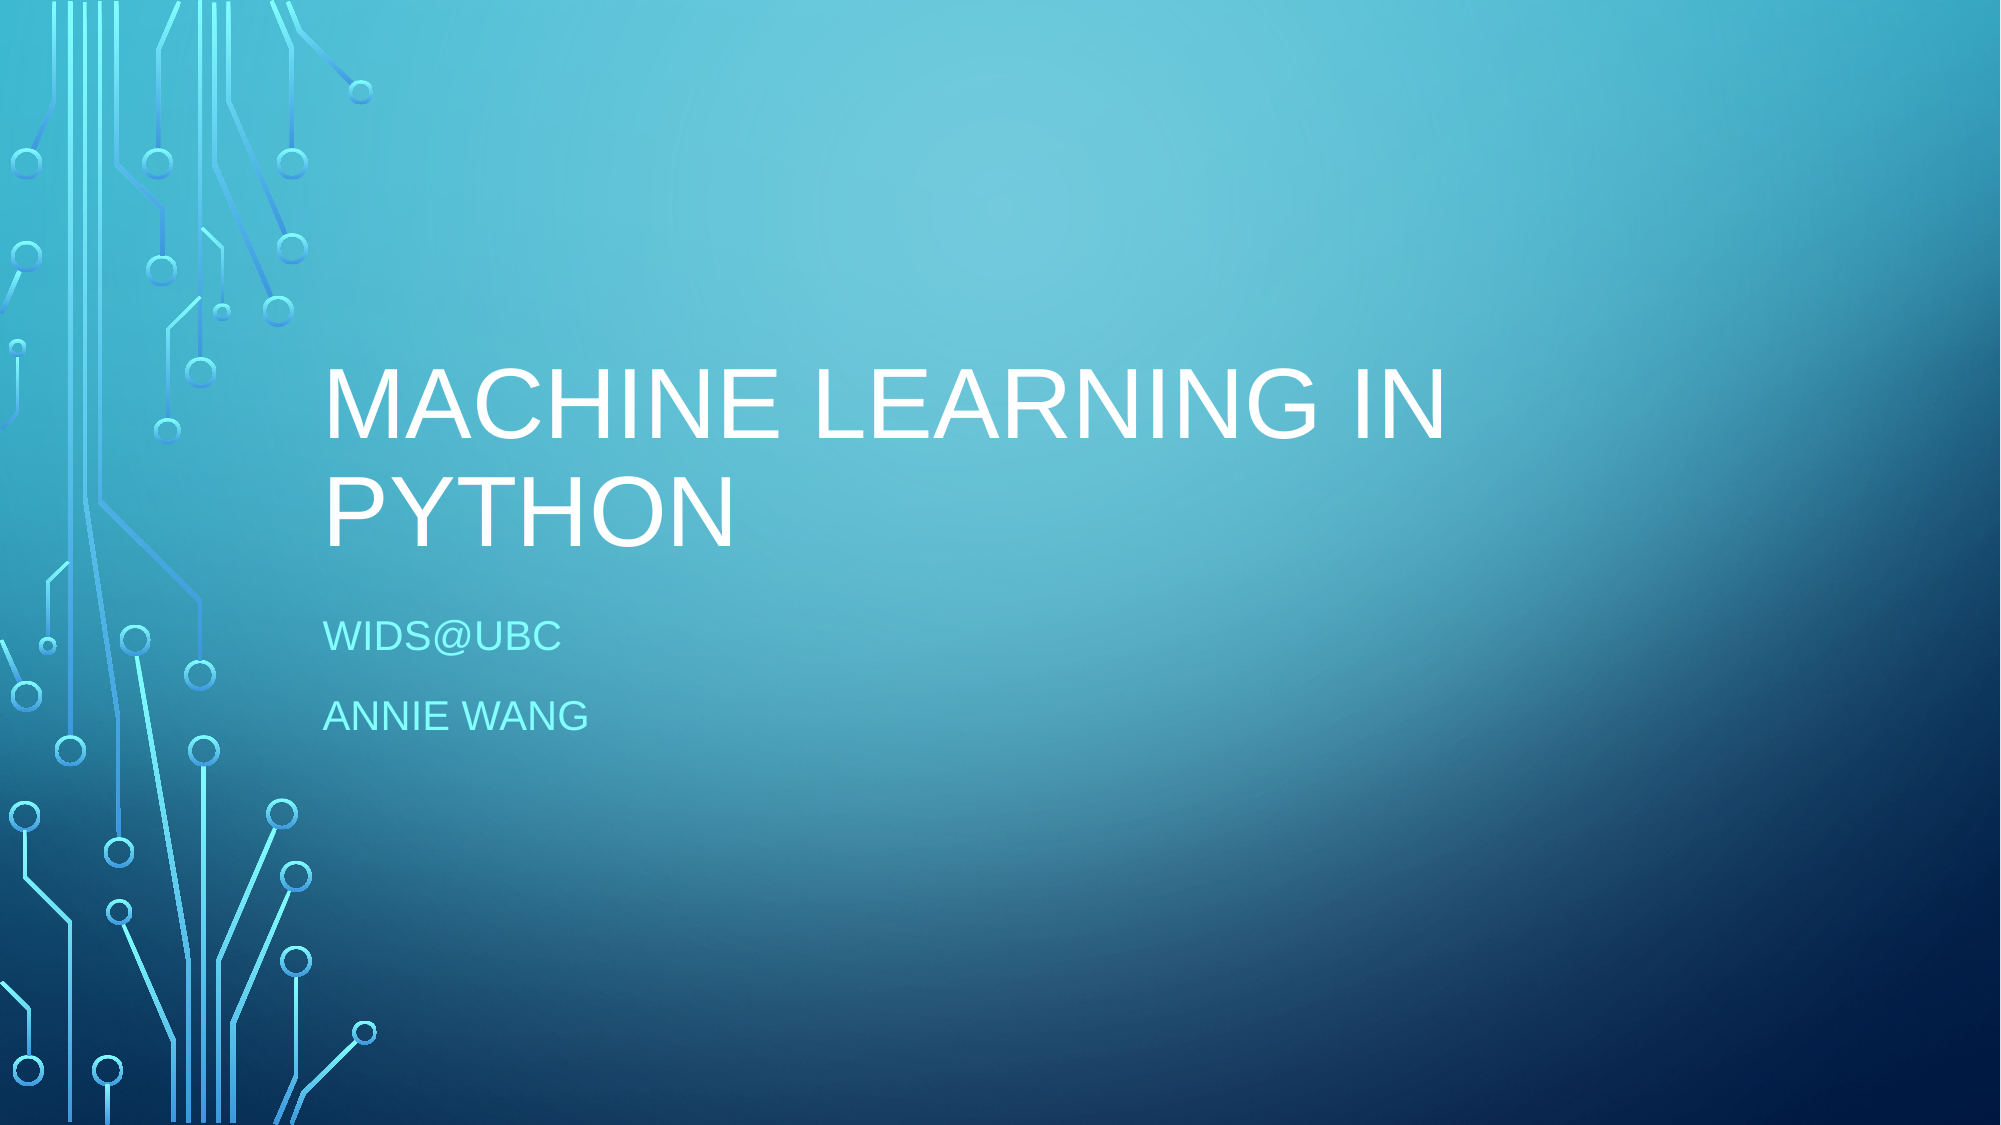

# Machine Learning in Python
WiDS@UBC
Annie Wang